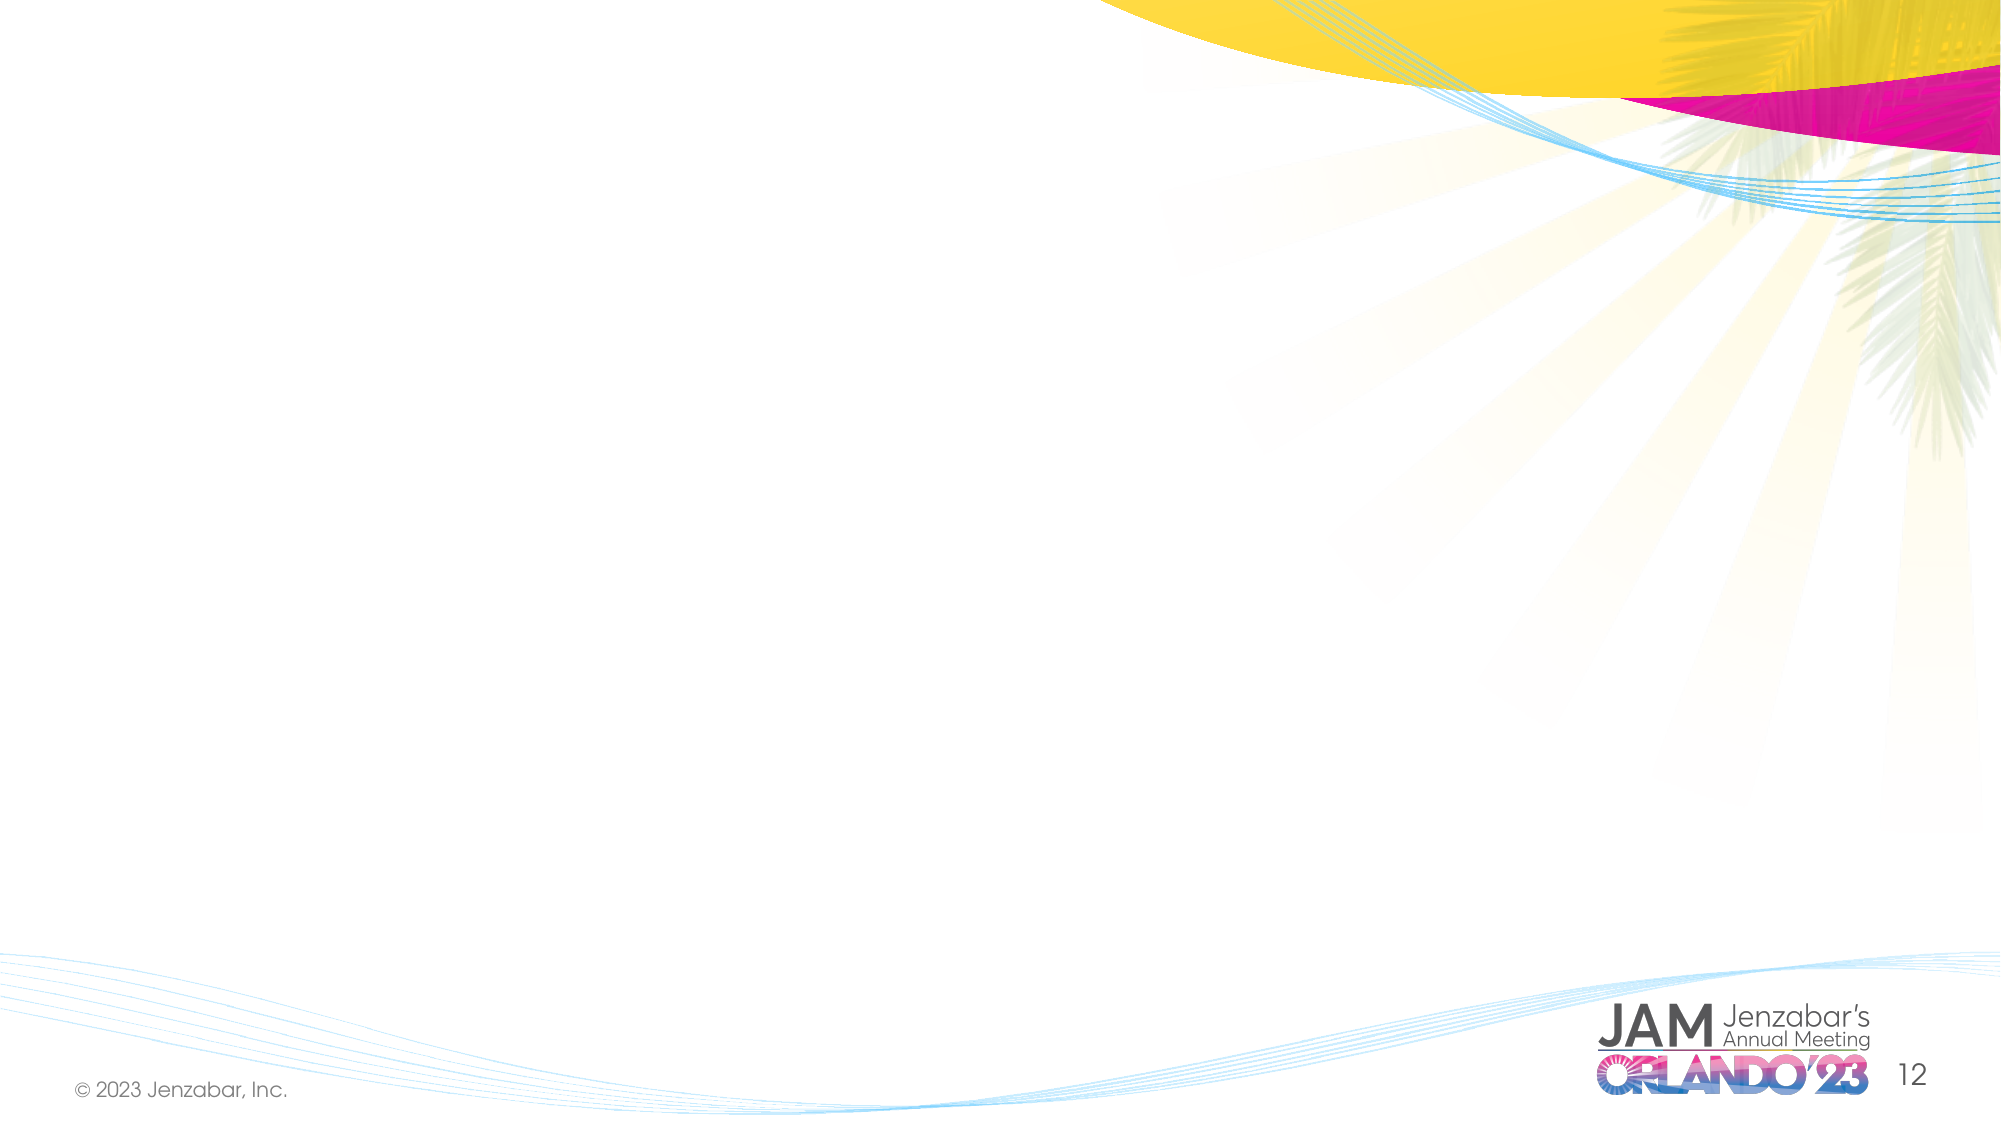

# Invoke-SqlQuery Parameters
    Param (
        [Parameter(ParameterSetName='Reader',Mandatory)][Switch]$Reader,
        [Parameter(ParameterSetName='Scalar',Mandatory)][Switch]$Scalar,
        [Parameter(ParameterSetName='NonQuery',Mandatory)][Switch]$NonQuery,
        [string]$QueryStr,
        [Object]$SqlParams,
        [int]$CmdTimeOut = 0,
        [string]$ConnectionString,
	  # or
        [SqlConnection]$SqlConnection,
	  # or
        [string]$SqlServer, [string]$Database, [PSCredential]$SqlCreds,
        [Switch]$Silent
    )